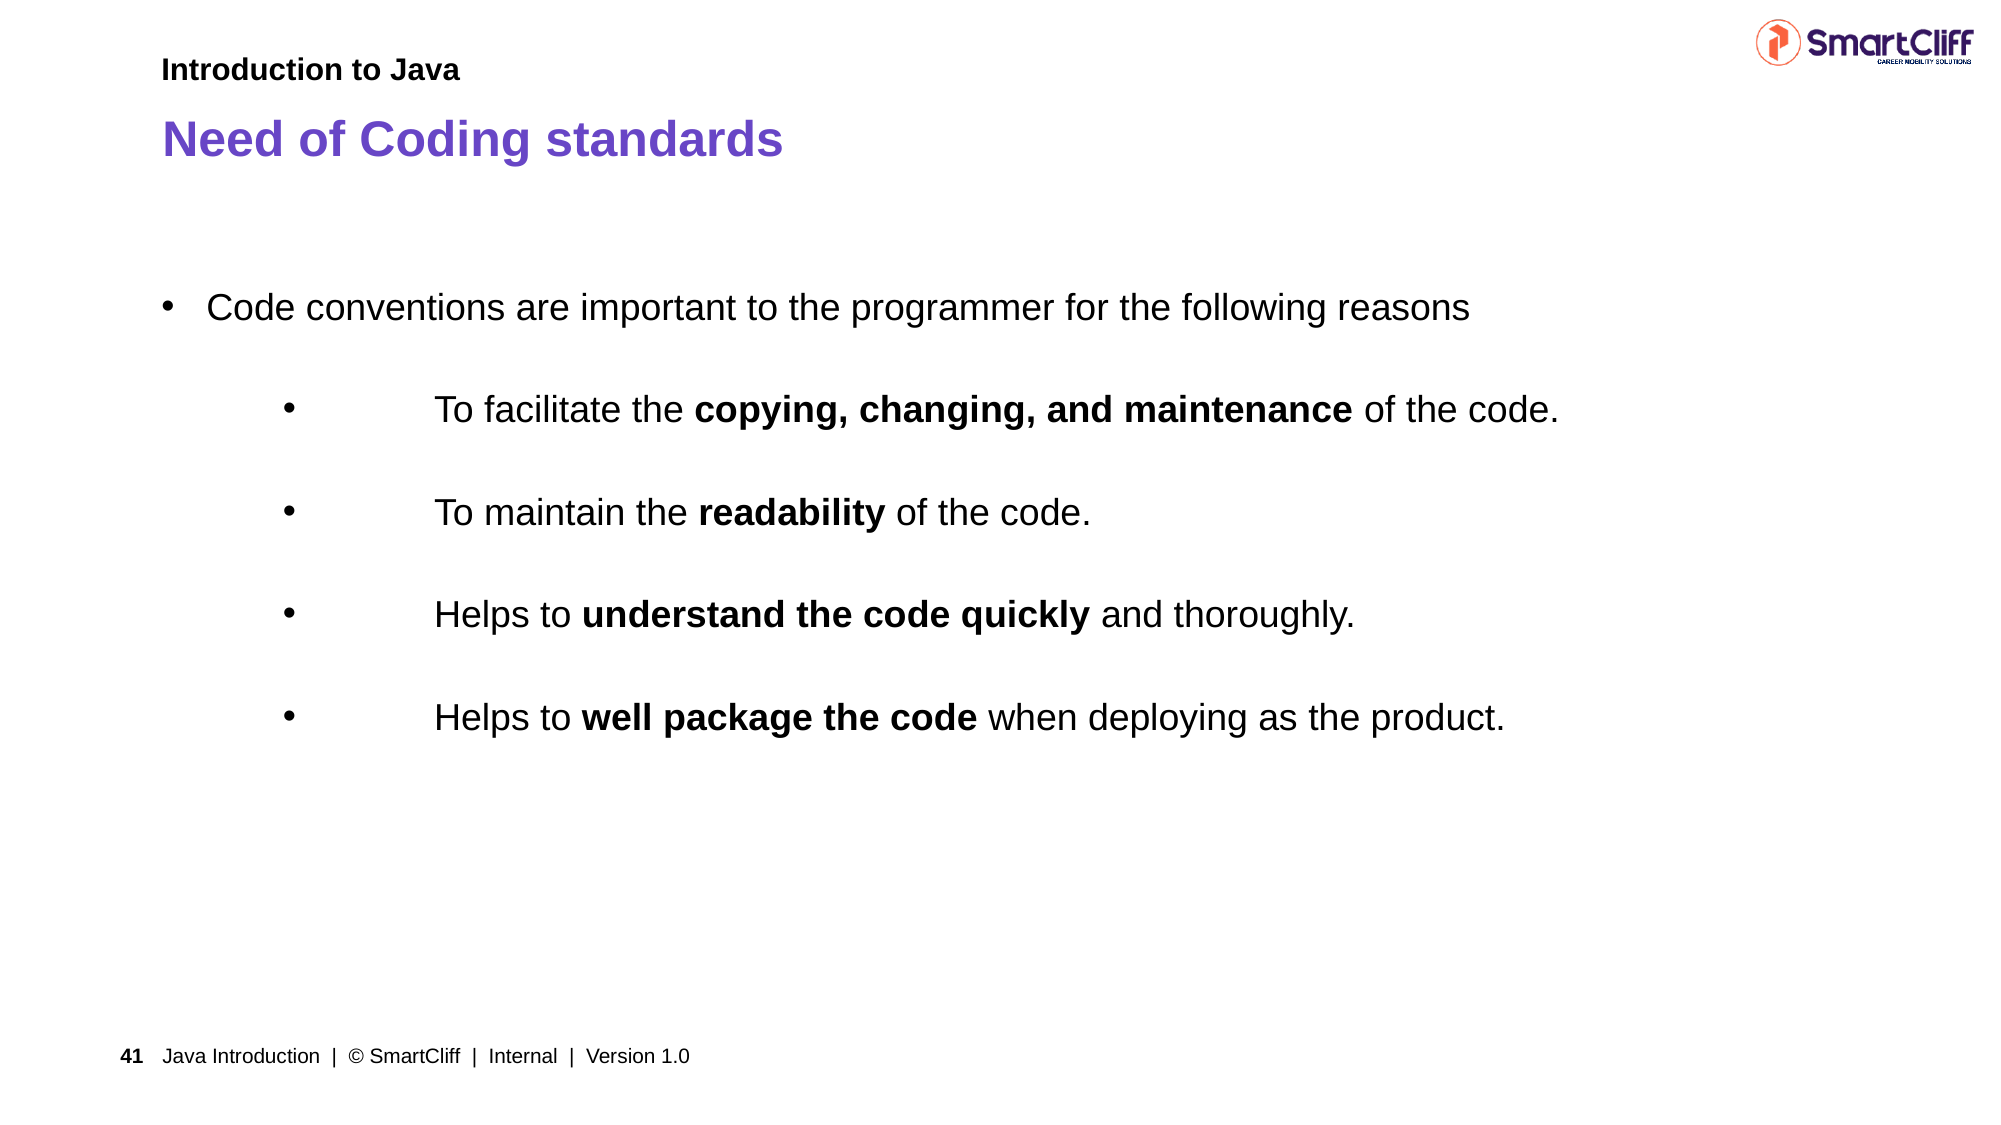

Introduction to Java
# Need of Coding standards
Code conventions are important to the programmer for the following reasons
	To facilitate the copying, changing, and maintenance of the code.
	To maintain the readability of the code.
	Helps to understand the code quickly and thoroughly.
	Helps to well package the code when deploying as the product.

Java Introduction  |  © SmartCliff  |  Internal  |  Version 1.0
41